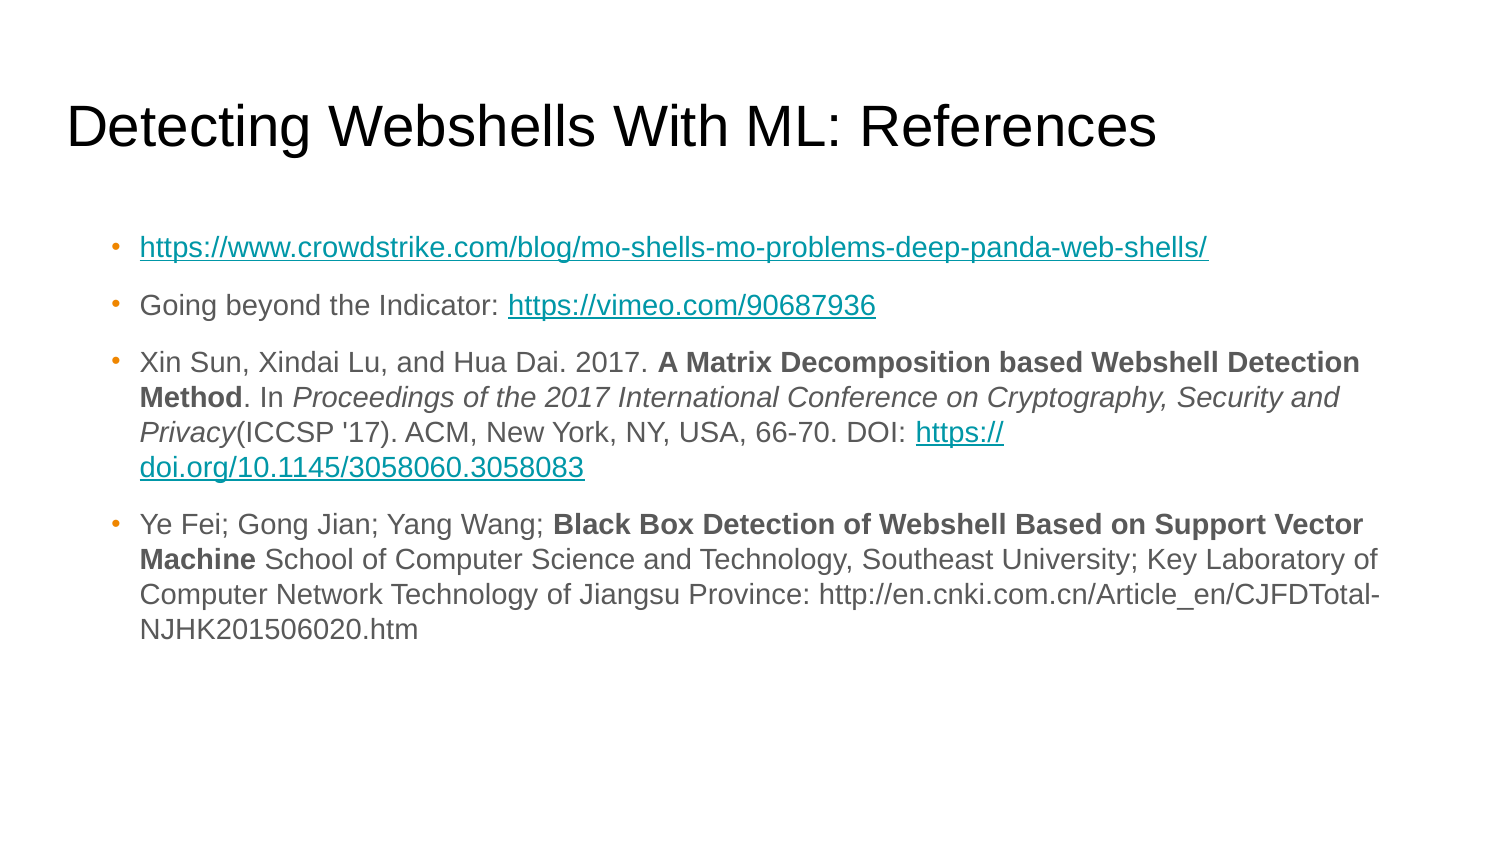

# Detecting Webshells With ML: References
https://www.crowdstrike.com/blog/mo-shells-mo-problems-deep-panda-web-shells/
Going beyond the Indicator: https://vimeo.com/90687936
Xin Sun, Xindai Lu, and Hua Dai. 2017. A Matrix Decomposition based Webshell Detection Method. In Proceedings of the 2017 International Conference on Cryptography, Security and Privacy(ICCSP '17). ACM, New York, NY, USA, 66-70. DOI: https://doi.org/10.1145/3058060.3058083
Ye Fei; Gong Jian; Yang Wang; Black Box Detection of Webshell Based on Support Vector Machine School of Computer Science and Technology, Southeast University; Key Laboratory of Computer Network Technology of Jiangsu Province: http://en.cnki.com.cn/Article_en/CJFDTotal-NJHK201506020.htm